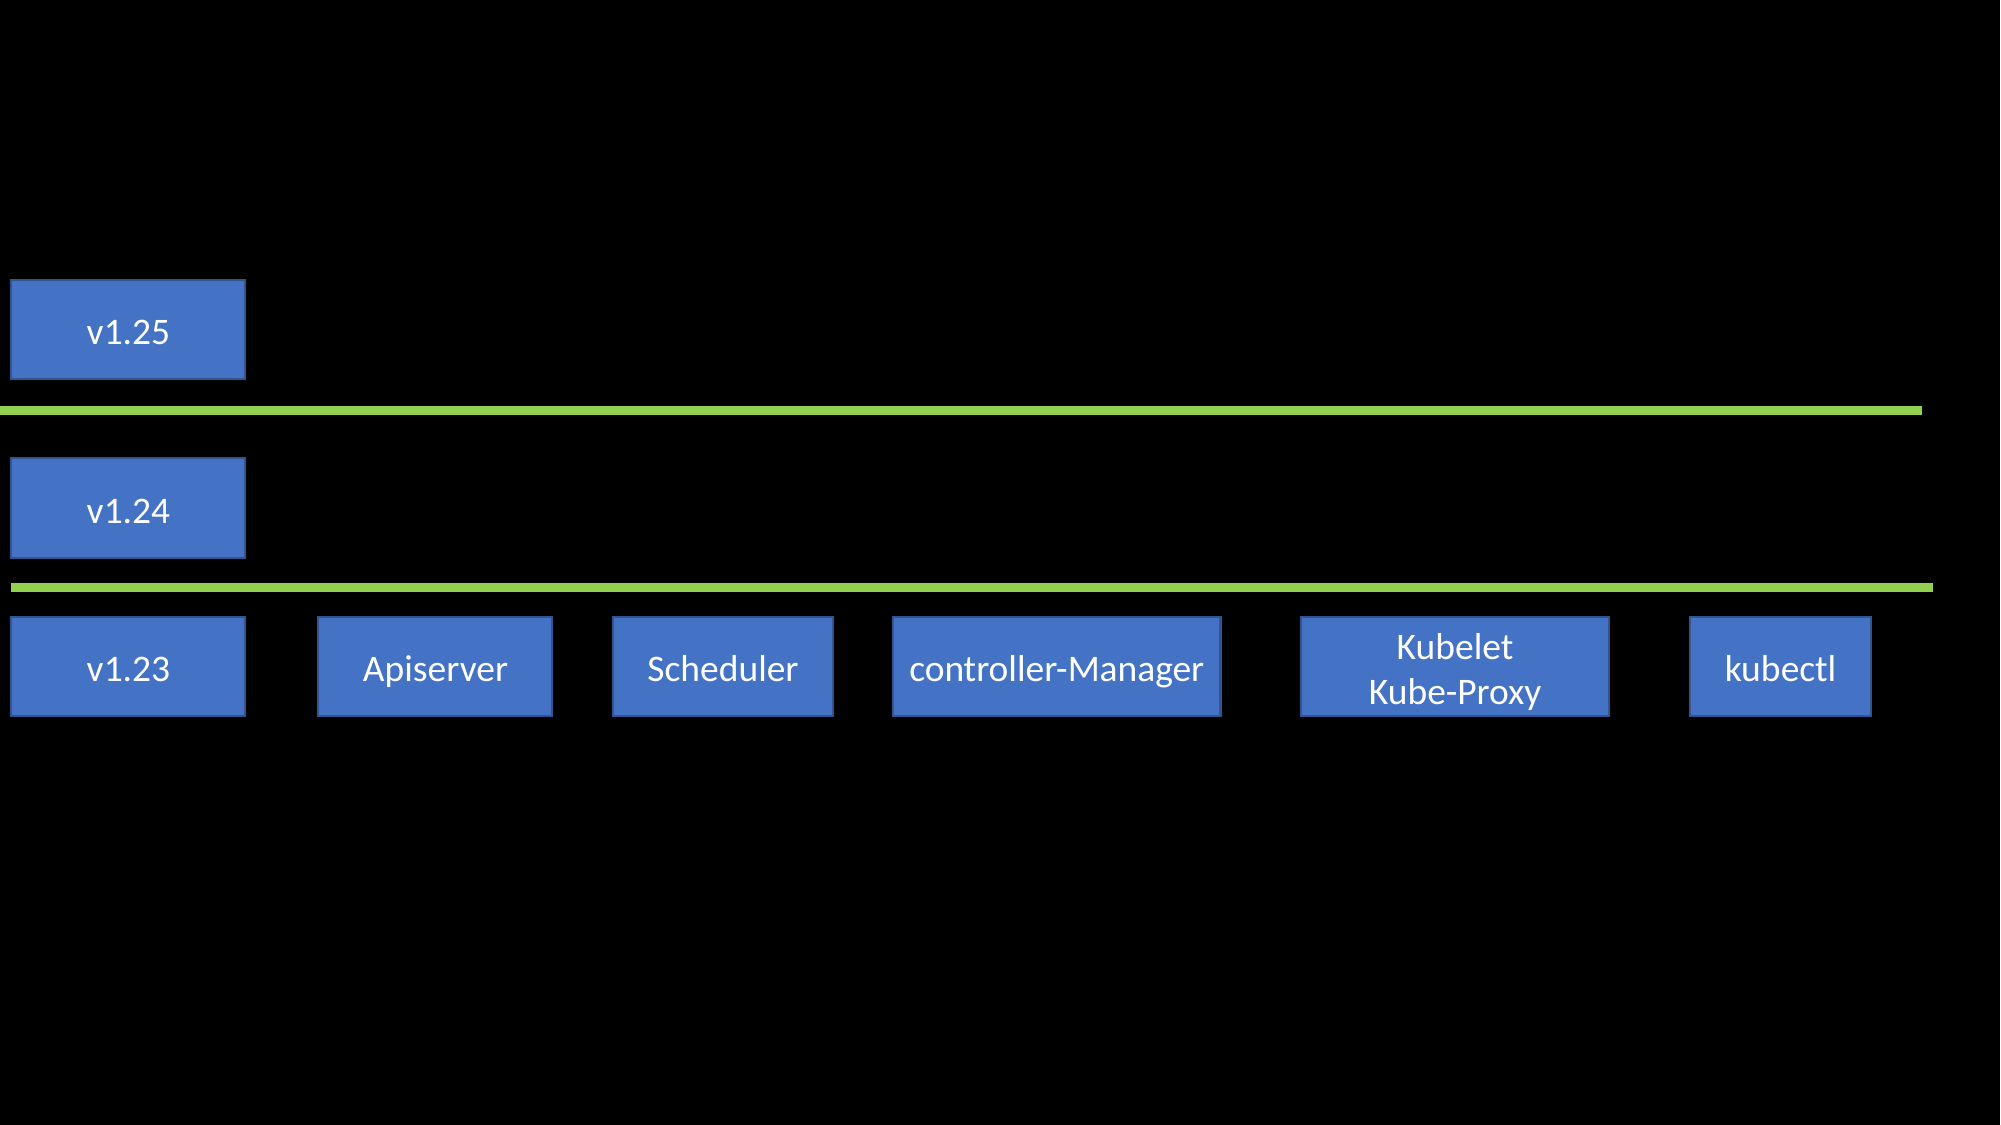

v1.25
v1.24
Scheduler
v1.23
Apiserver
controller-Manager
Kubelet
Kube-Proxy
kubectl